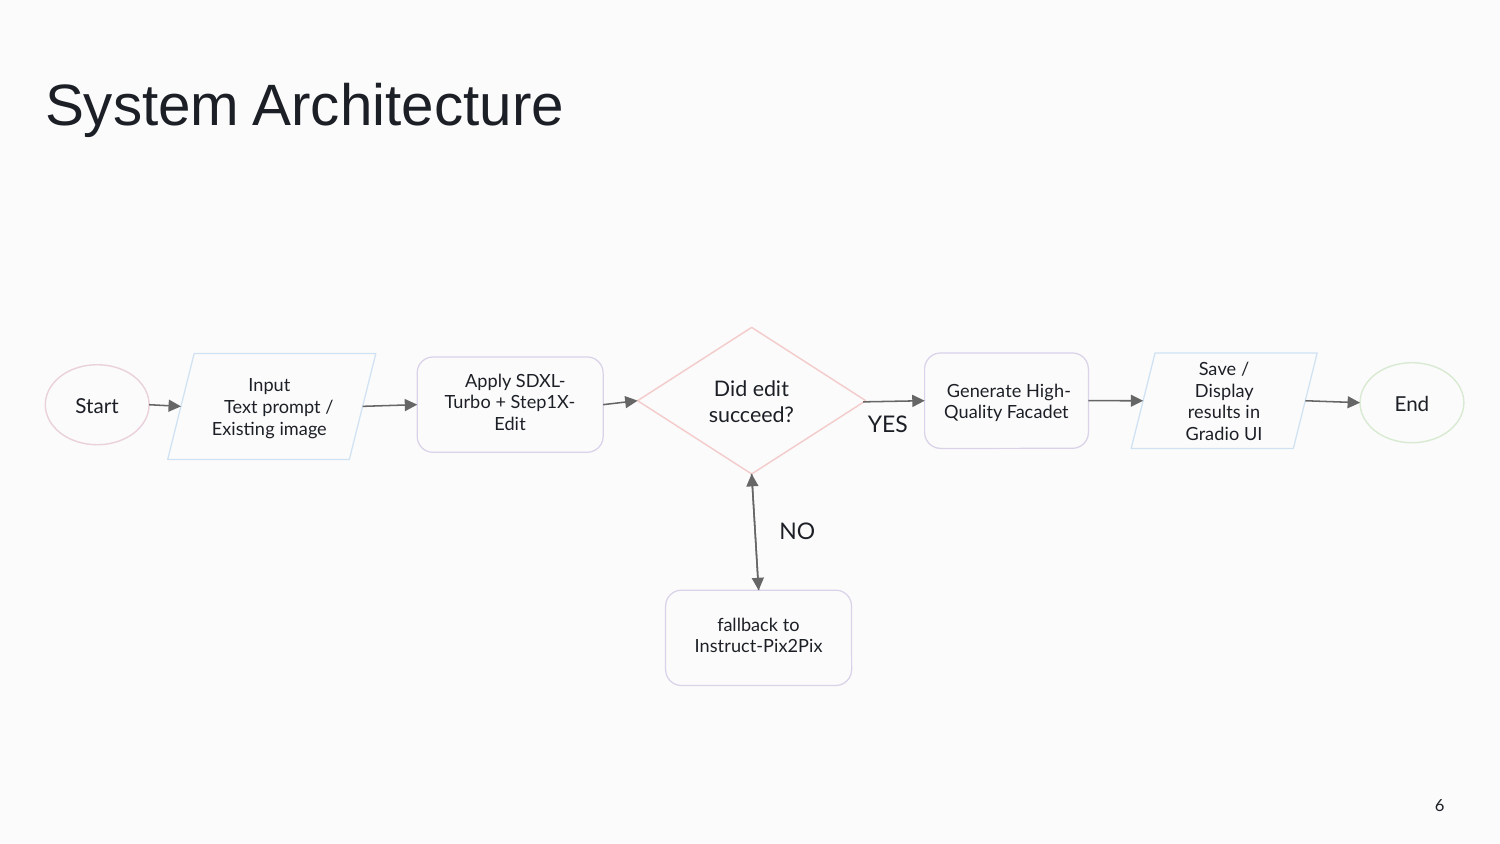

# System Architecture
Did edit succeed?
 Generate High-Quality Facadet
Save / Display results in Gradio UI
Input
   Text prompt / Existing image

  Apply SDXL-Turbo + Step1X-Edit

End
Start
YES
NO

fallback to Instruct-Pix2Pix

6